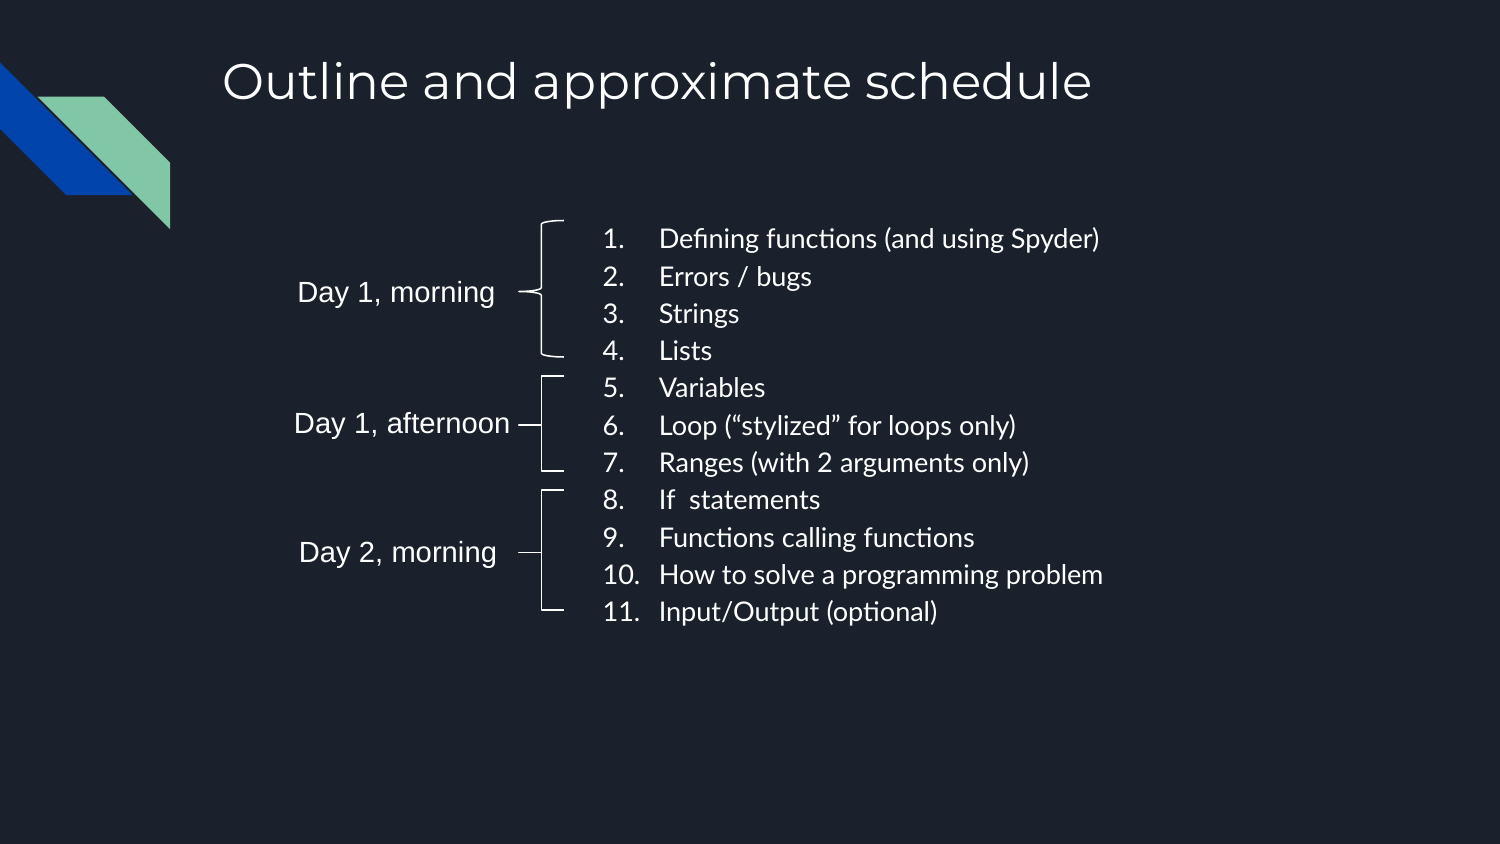

# Outline and approximate schedule
Defining functions (and using Spyder)
Errors / bugs
Strings
Lists
Variables
Loop (“stylized” for loops only)
Ranges (with 2 arguments only)
If  statements
Functions calling functions
How to solve a programming problem
Input/Output (optional)

Day 1, morning

Day 1, afternoon

Day 2, morning